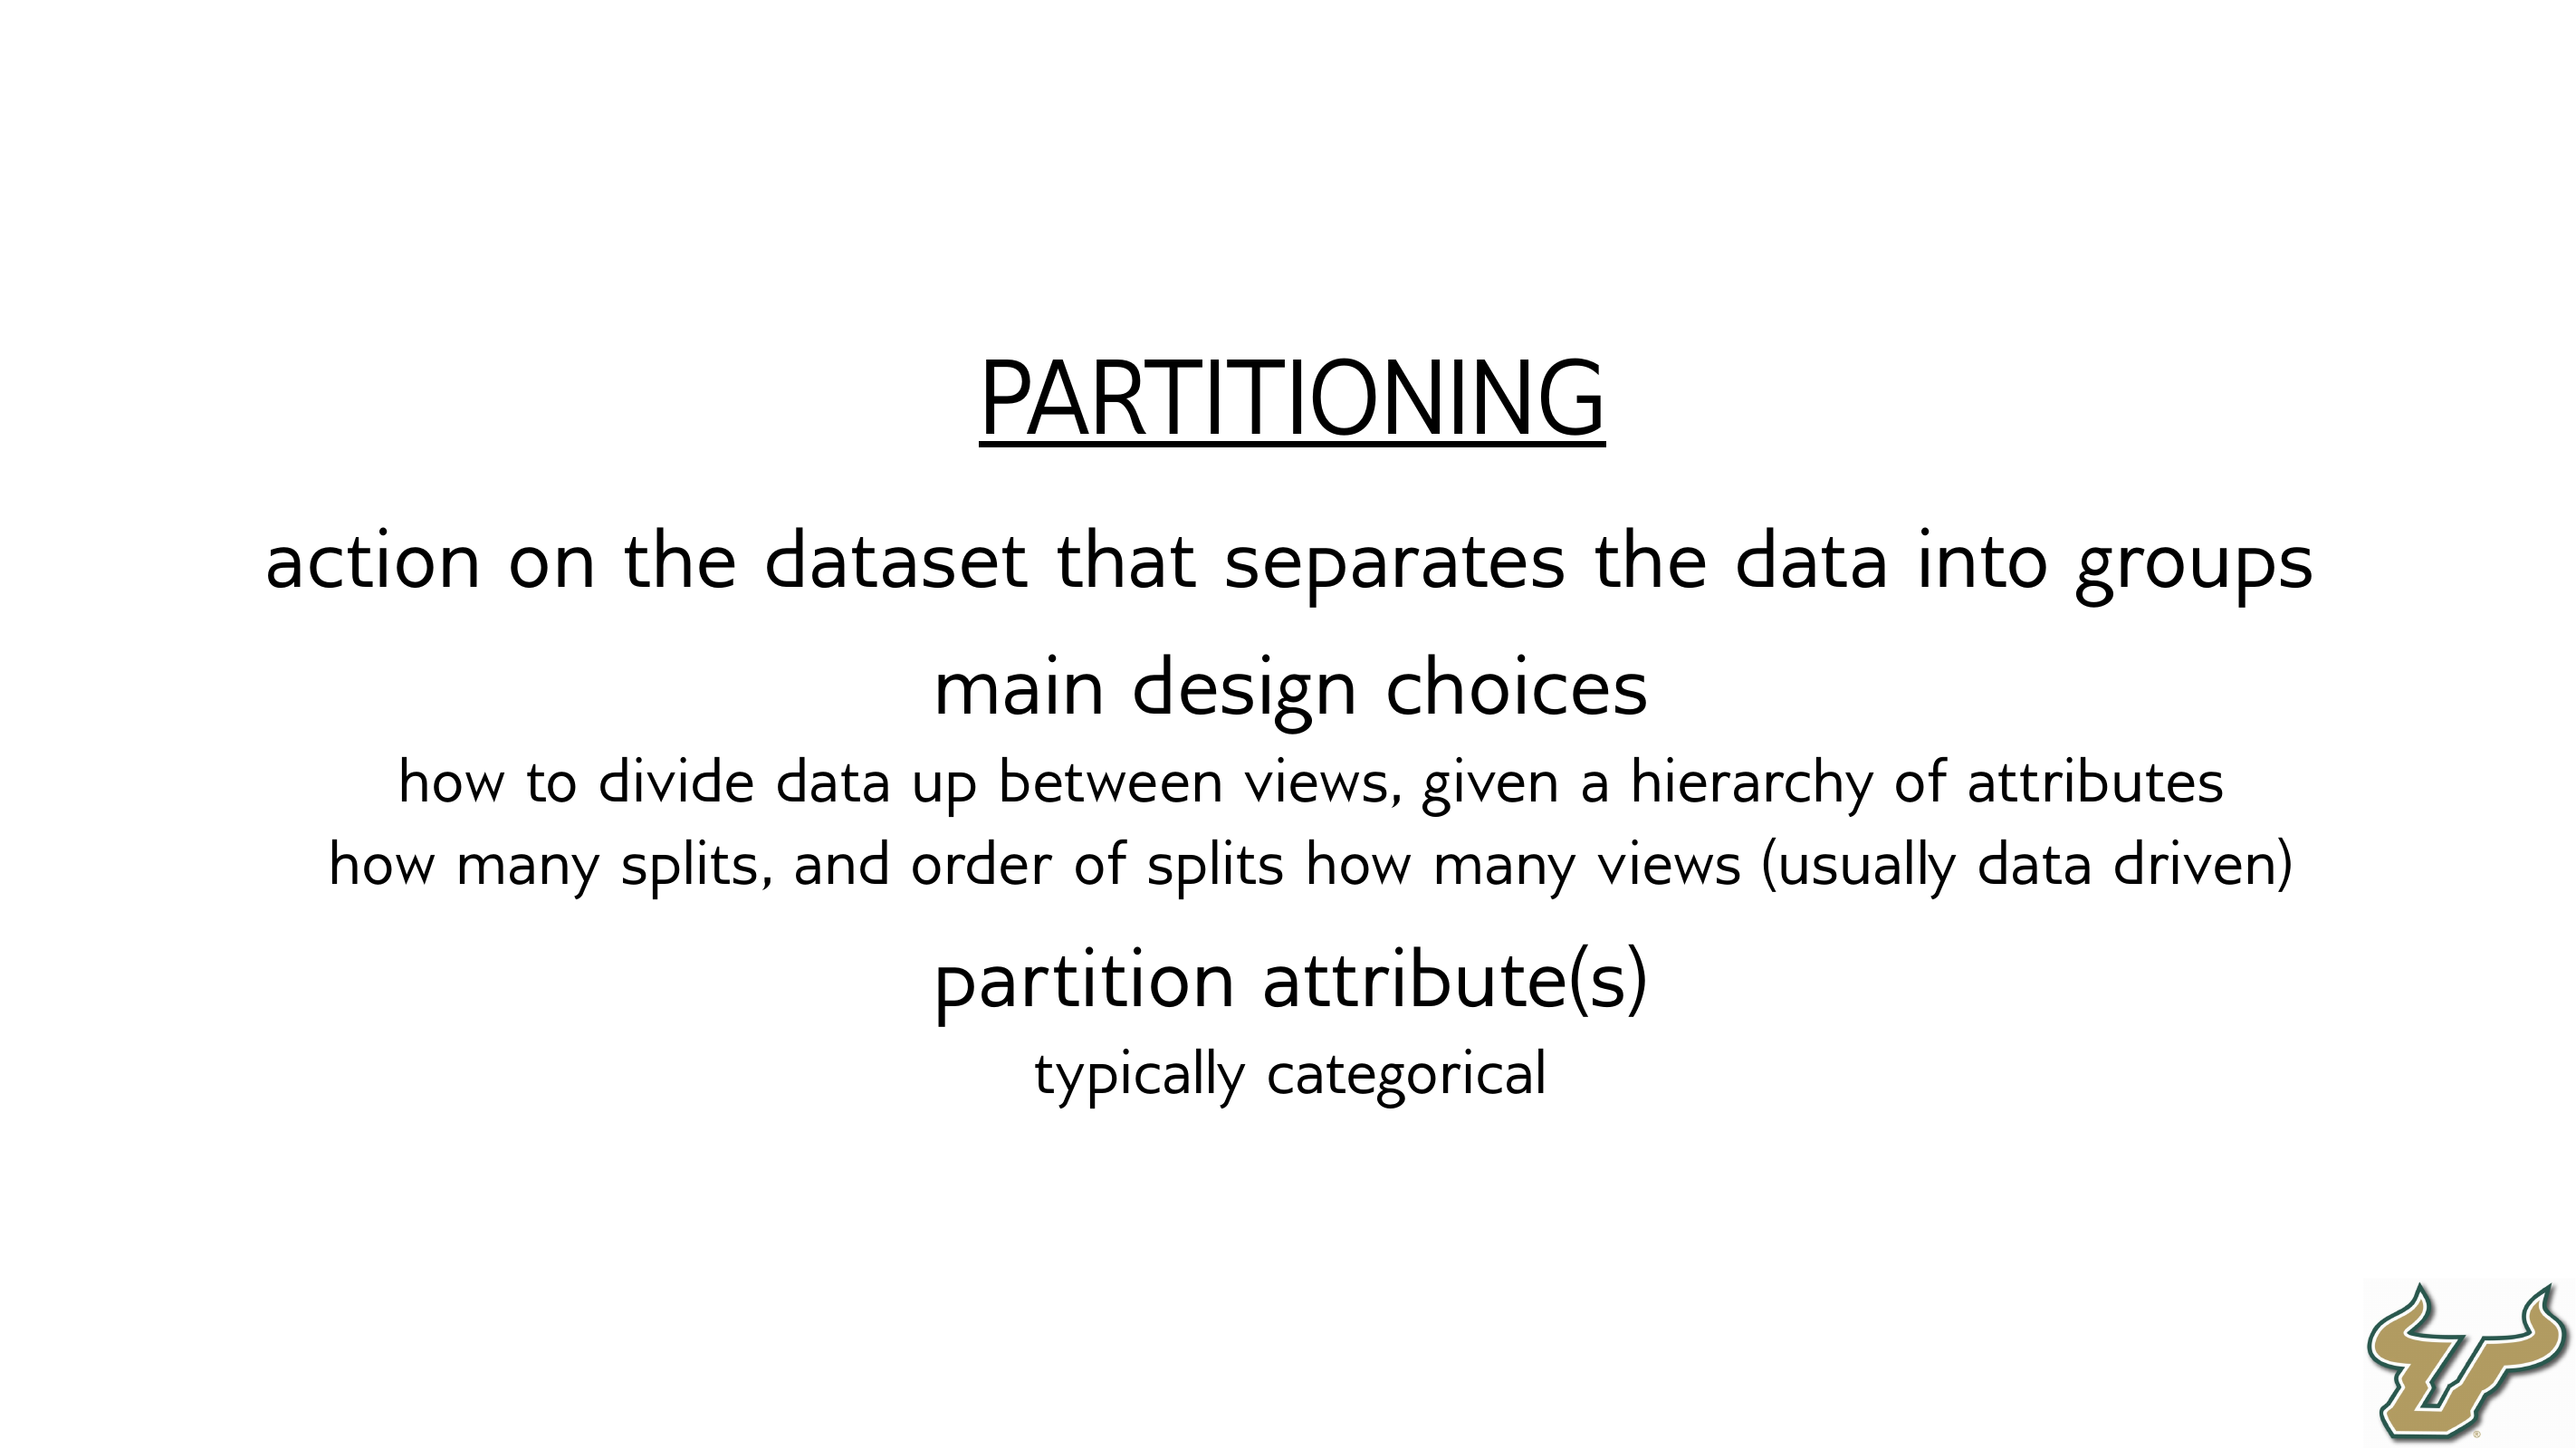

PARTITIONING
action on the dataset that separates the data into groups
main design choices
how to divide data up between views, given a hierarchy of attributes
how many splits, and order of splits how many views (usually data driven)
partition attribute(s)
typically categorical